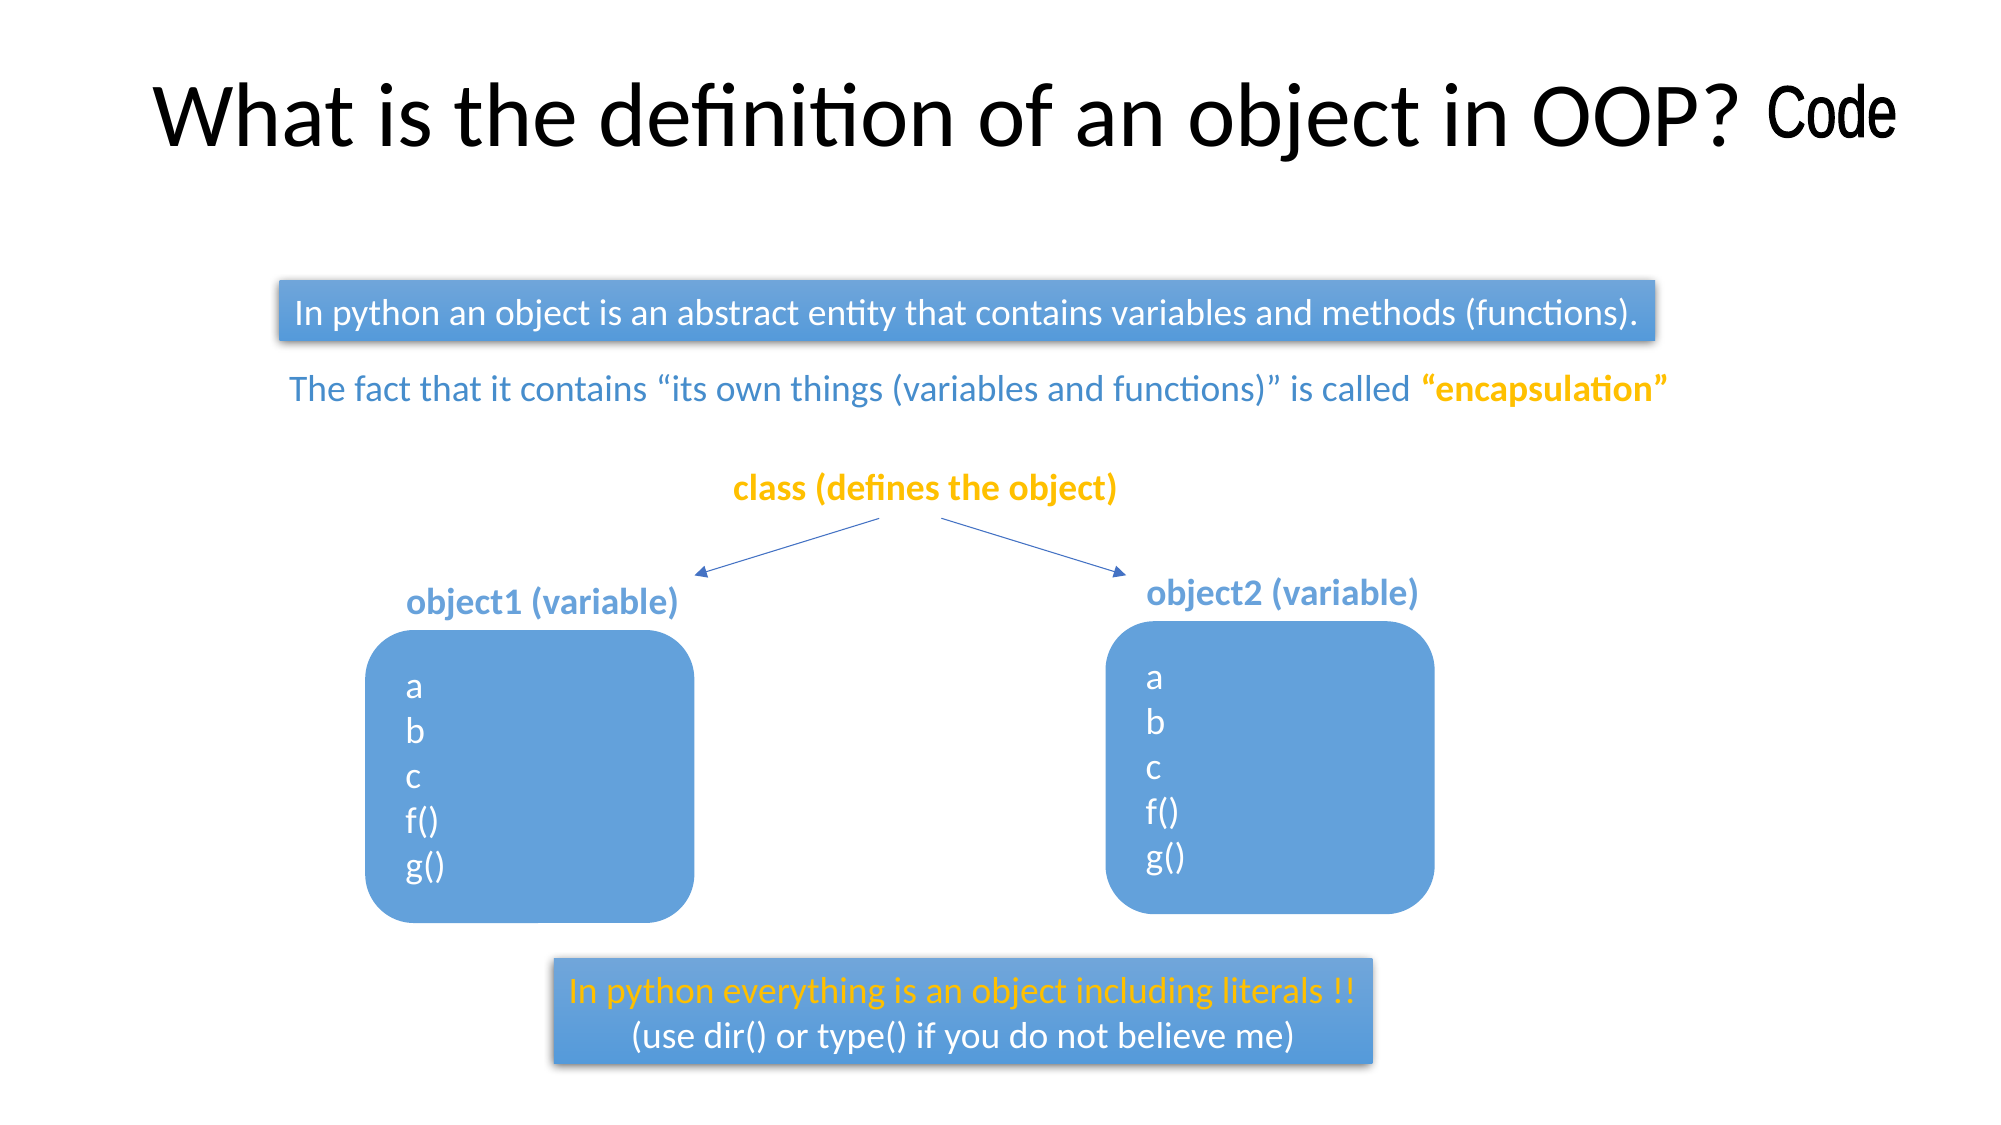

What is the definition of an object in OOP?
Code
In python an object is an abstract entity that contains variables and methods (functions).
The fact that it contains “its own things (variables and functions)” is called “encapsulation”
class (defines the object)
object2 (variable)
a
b
c
f()
g()

object1 (variable)
a
b
c
f()
g()

In python everything is an object including literals !!
(use dir() or type() if you do not believe me)